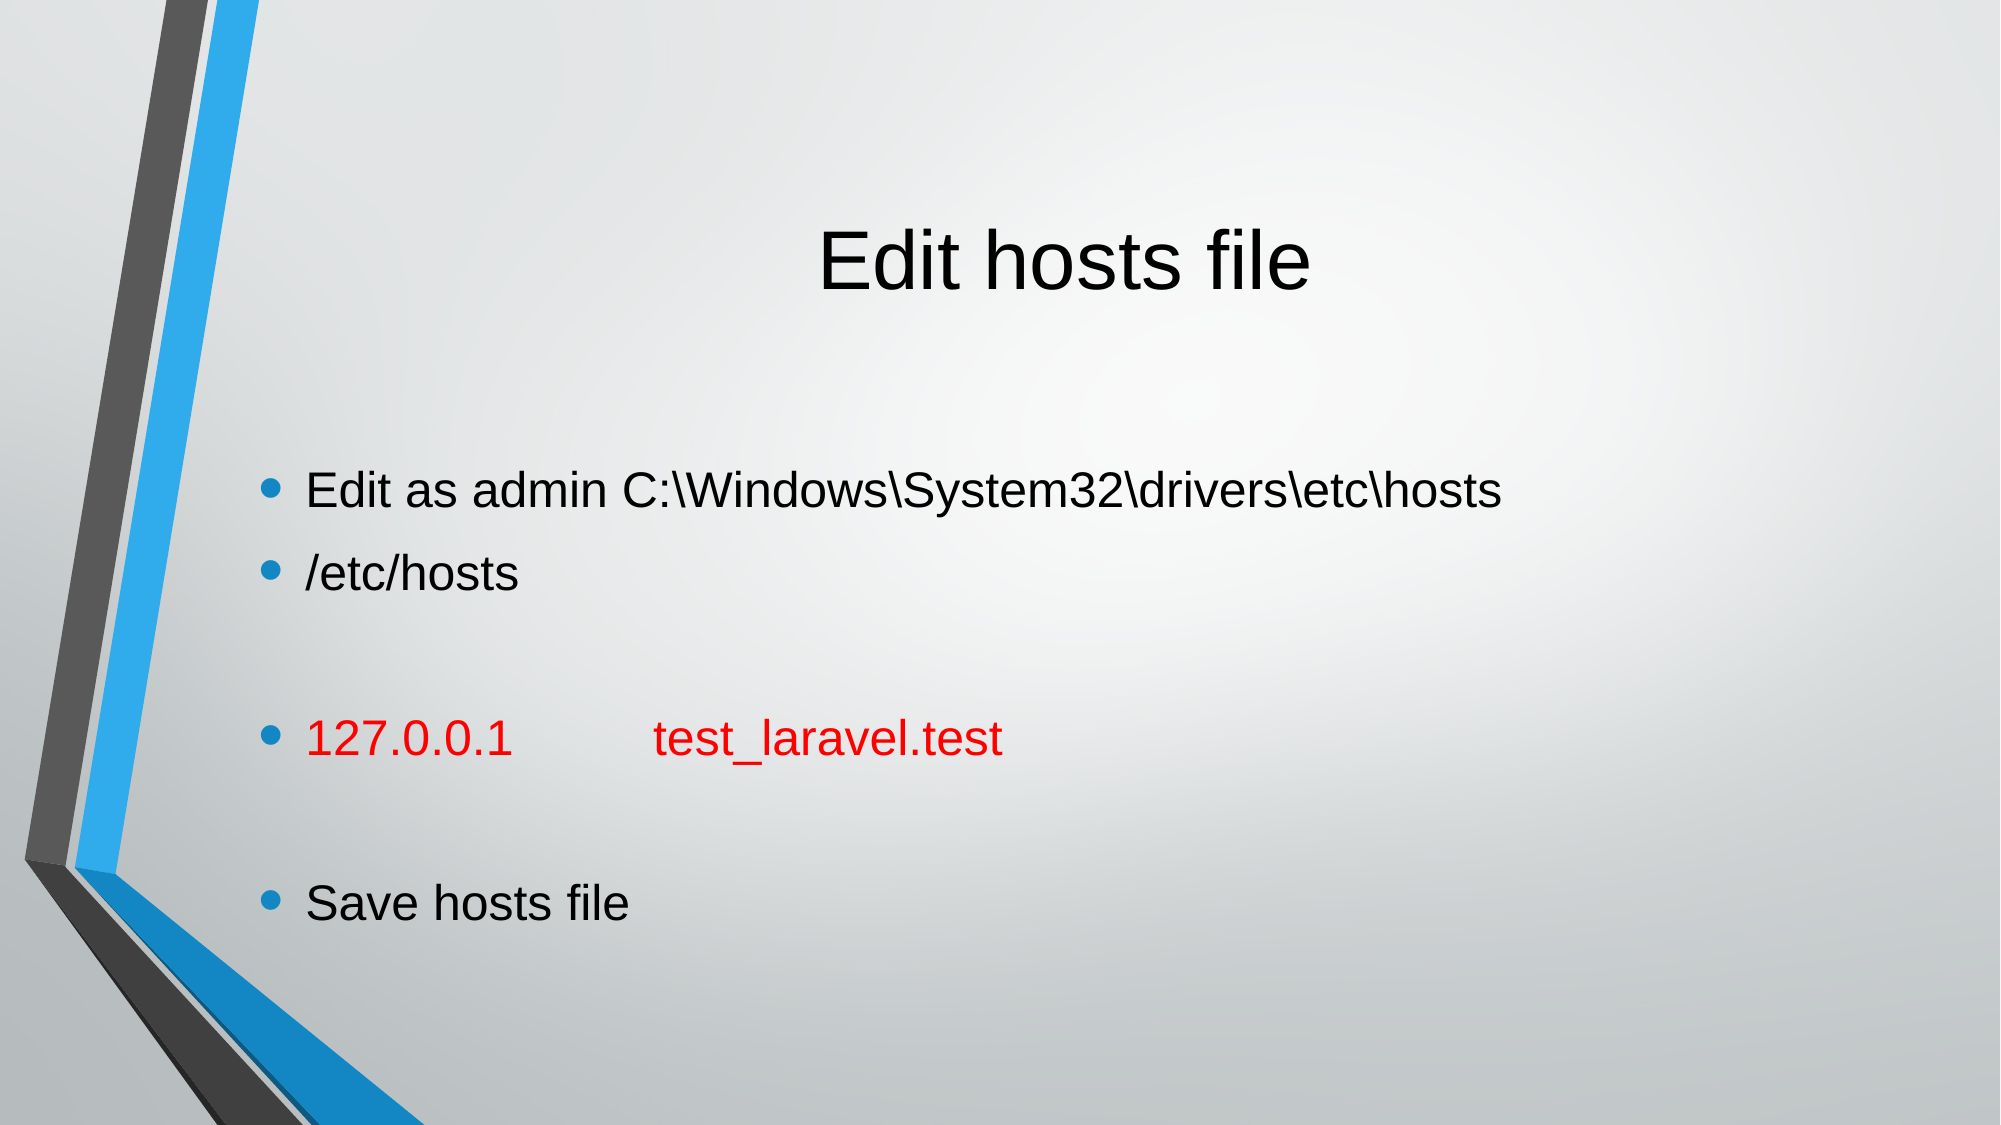

# Edit hosts file
Edit as admin C:\Windows\System32\drivers\etc\hosts
/etc/hosts

127.0.0.1          test_laravel.test

Save hosts file